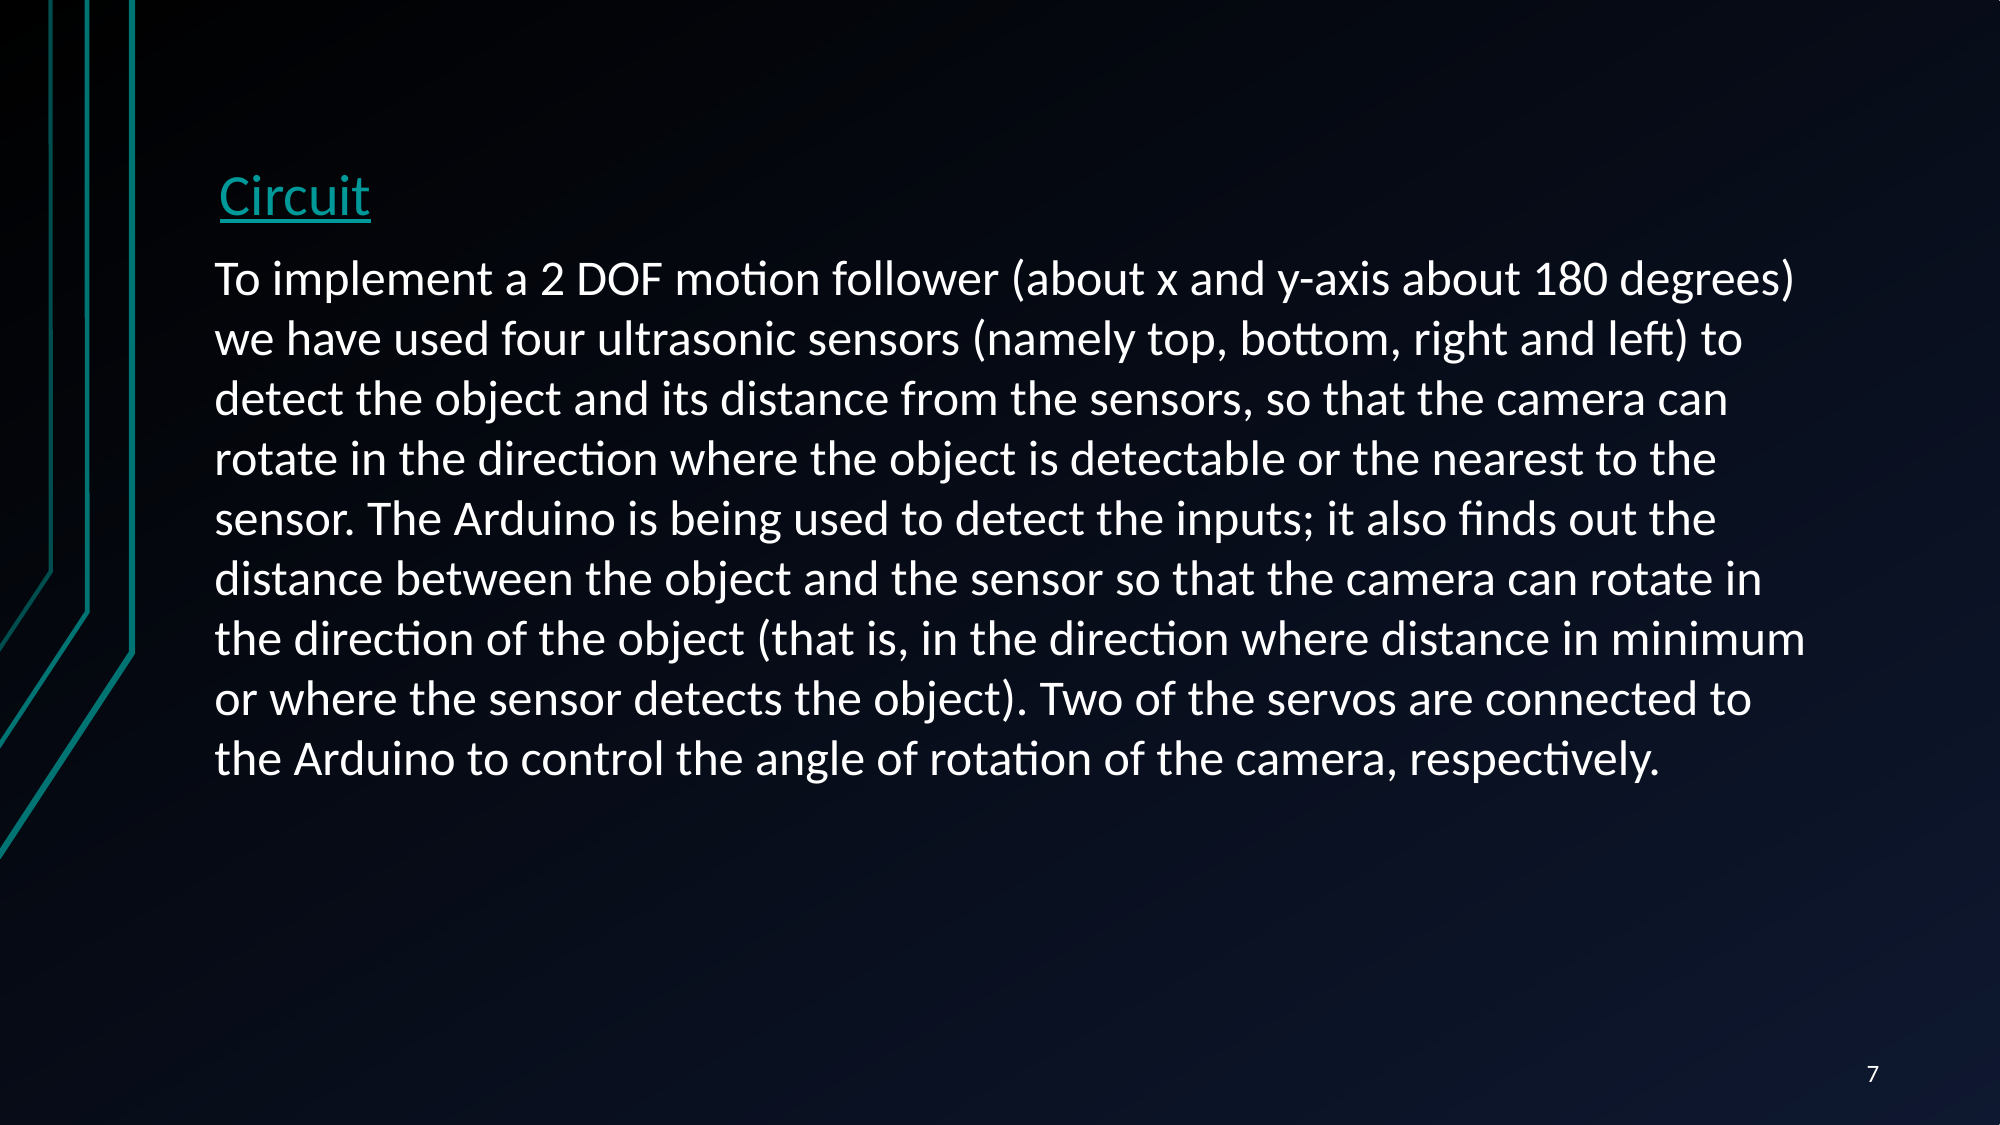

# Circuit
To implement a 2 DOF motion follower (about x and y-axis about 180 degrees) we have used four ultrasonic sensors (namely top, bottom, right and left) to detect the object and its distance from the sensors, so that the camera can rotate in the direction where the object is detectable or the nearest to the sensor. The Arduino is being used to detect the inputs; it also finds out the distance between the object and the sensor so that the camera can rotate in the direction of the object (that is, in the direction where distance in minimum or where the sensor detects the object). Two of the servos are connected to the Arduino to control the angle of rotation of the camera, respectively.

7